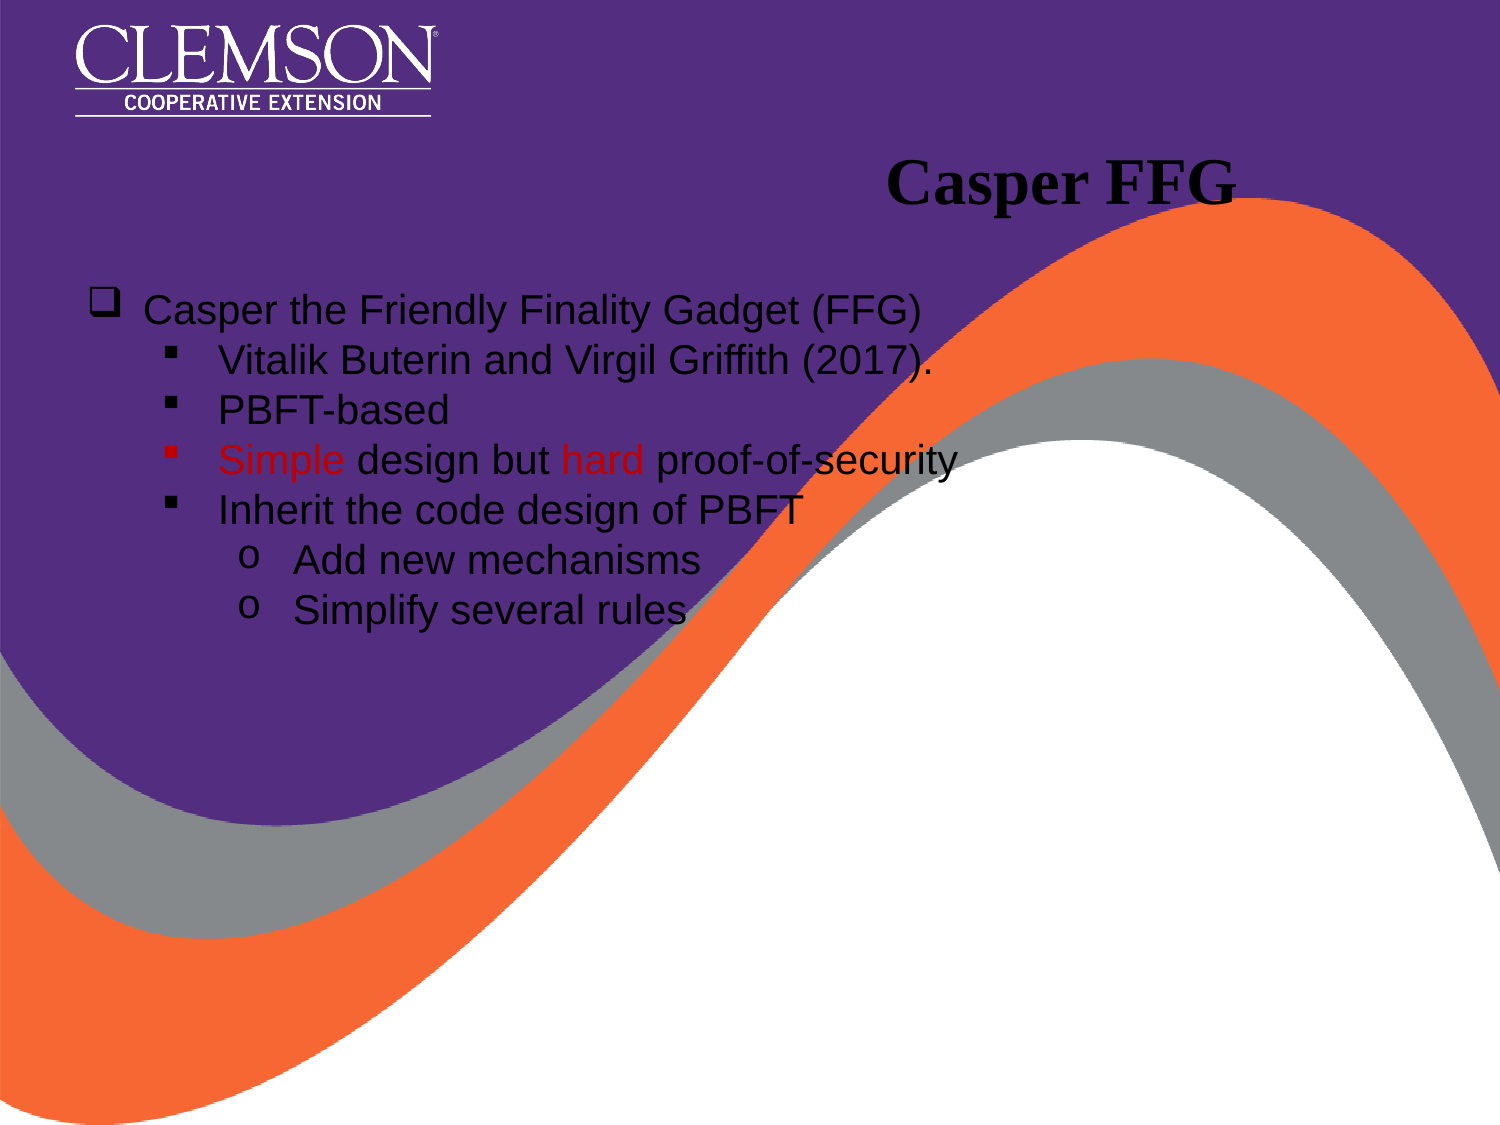

# Casper FFG
Casper the Friendly Finality Gadget (FFG)
Vitalik Buterin and Virgil Griffith (2017).
PBFT-based
Simple design but hard proof-of-security
Inherit the code design of PBFT
Add new mechanisms
Simplify several rules